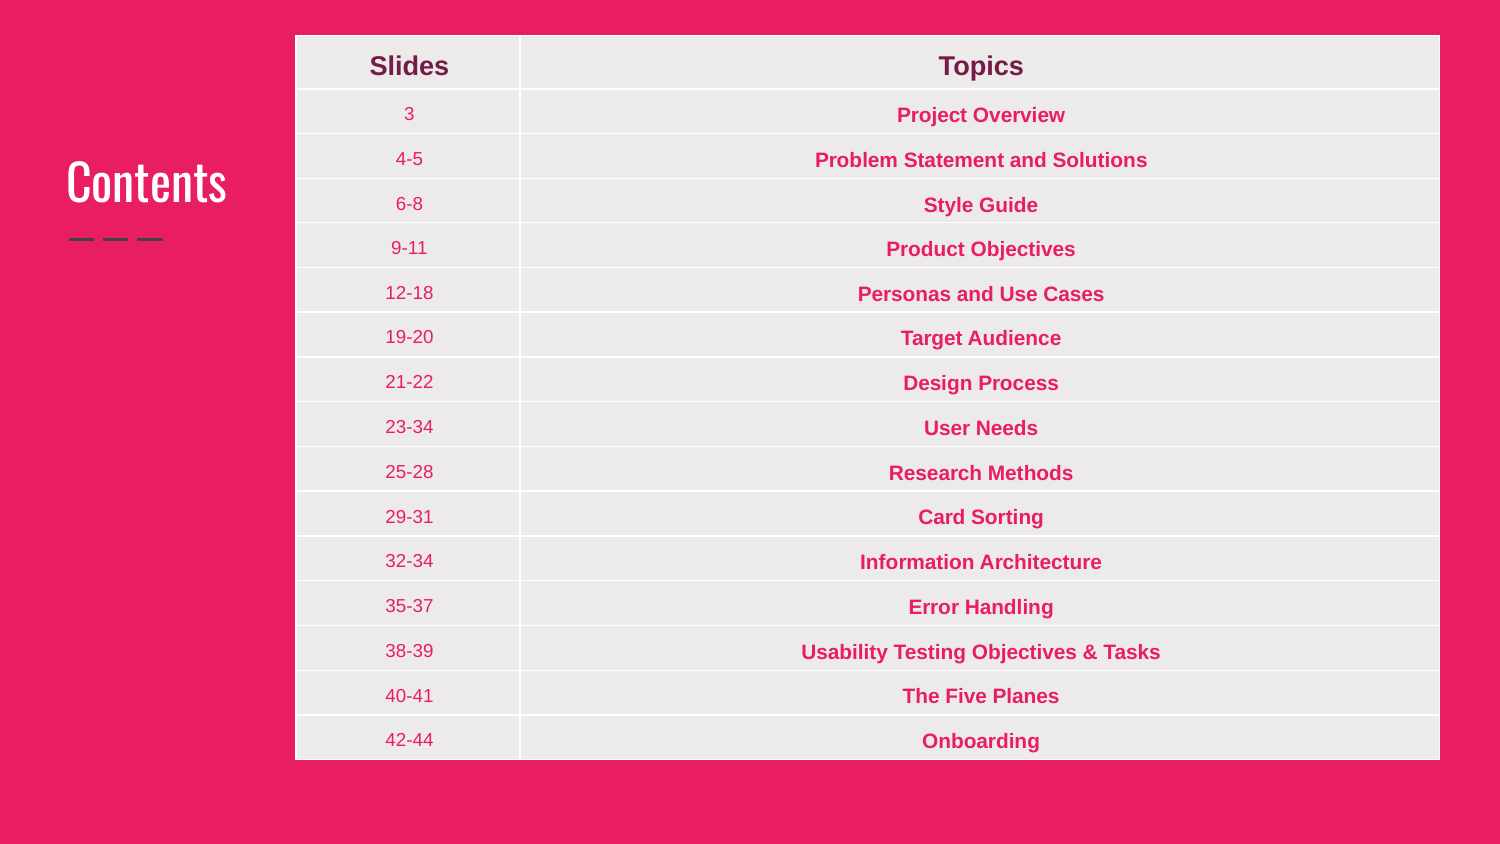

| Slides | Topics |
| --- | --- |
| 3 | Project Overview |
| 4-5 | Problem Statement and Solutions |
| 6-8 | Style Guide |
| 9-11 | Product Objectives |
| 12-18 | Personas and Use Cases |
| 19-20 | Target Audience |
| 21-22 | Design Process |
| 23-34 | User Needs |
| 25-28 | Research Methods |
| 29-31 | Card Sorting |
| 32-34 | Information Architecture |
| 35-37 | Error Handling |
| 38-39 | Usability Testing Objectives & Tasks |
| 40-41 | The Five Planes |
| 42-44 | Onboarding |
# Contents